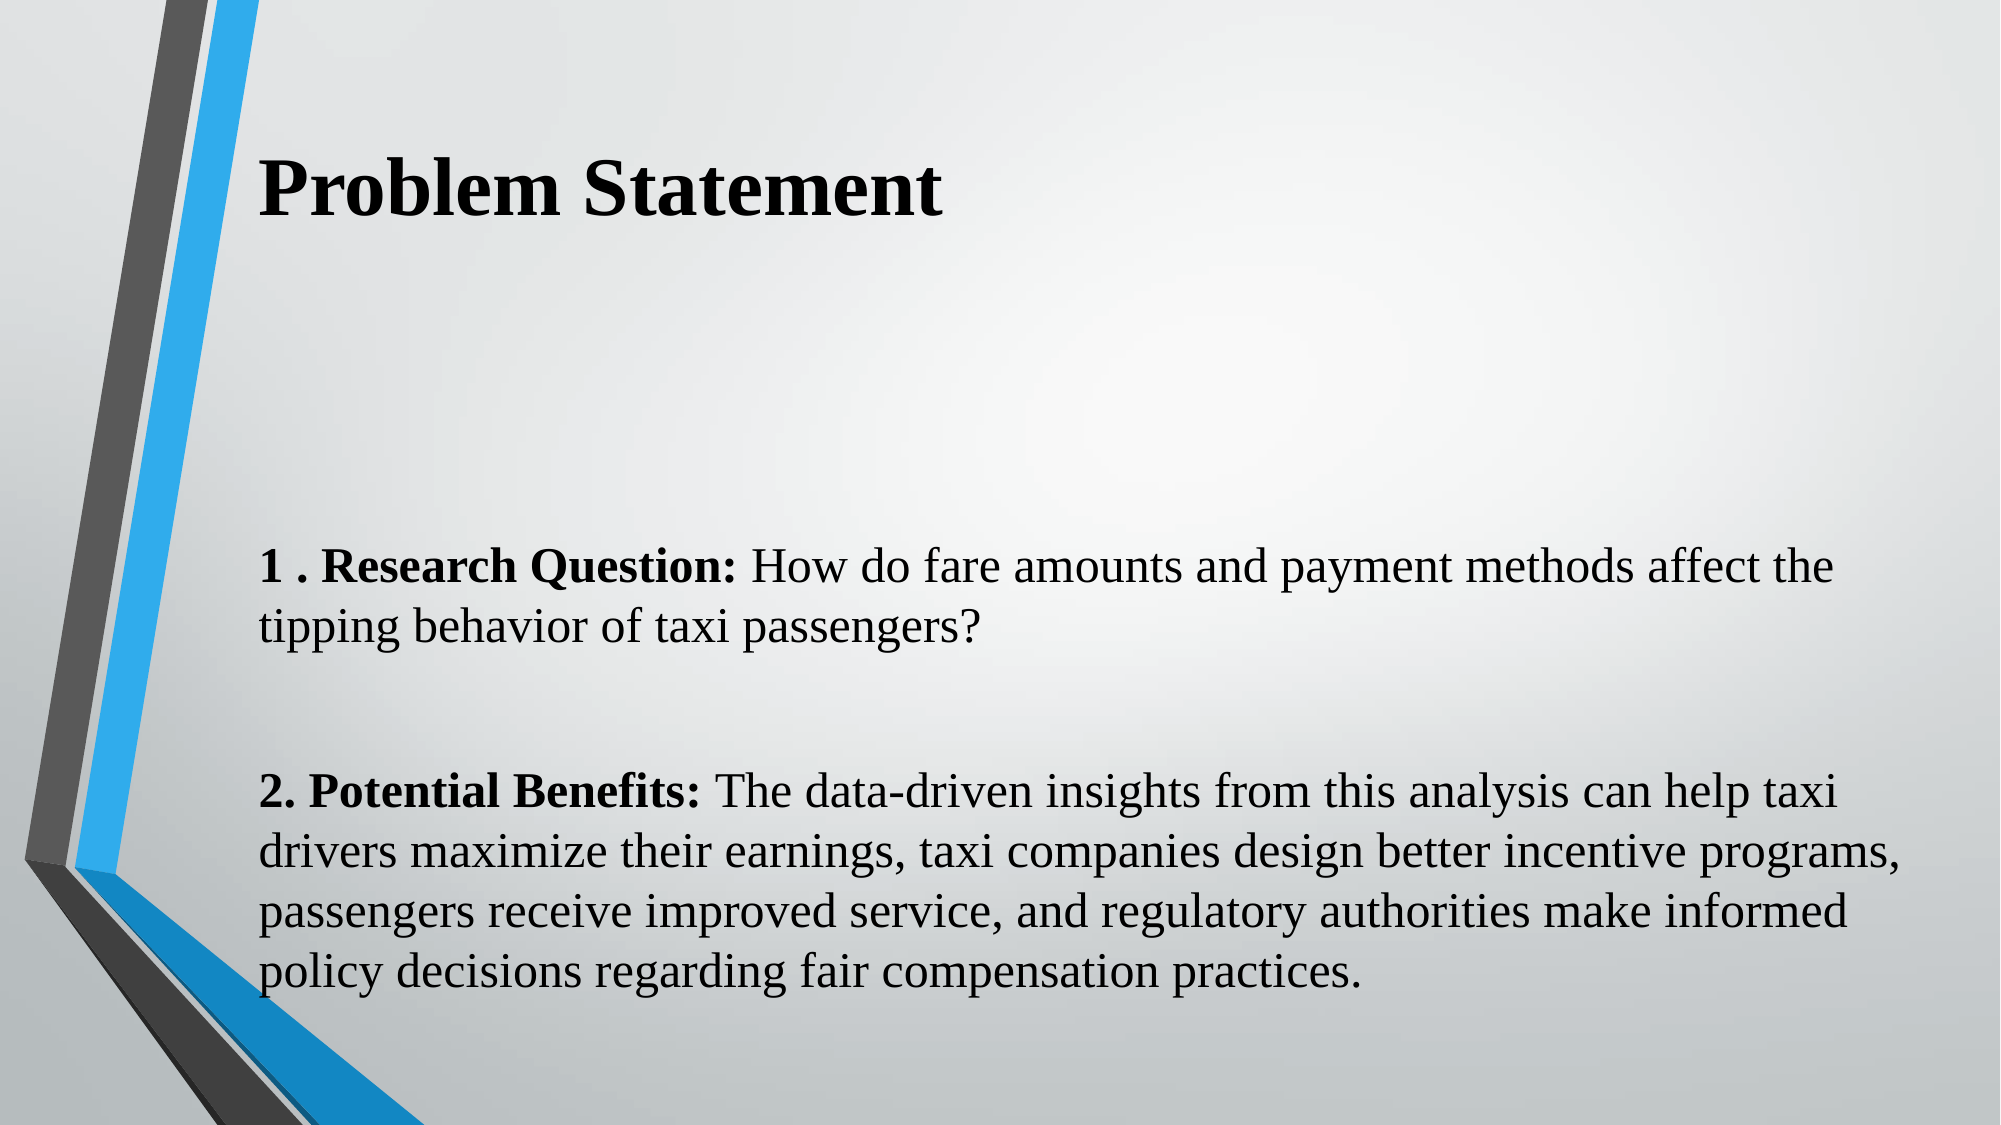

# Problem Statement

1 . Research Question: How do fare amounts and payment methods affect the tipping behavior of taxi passengers?

2. Potential Benefits: The data-driven insights from this analysis can help taxi drivers maximize their earnings, taxi companies design better incentive programs, passengers receive improved service, and regulatory authorities make informed policy decisions regarding fair compensation practices.